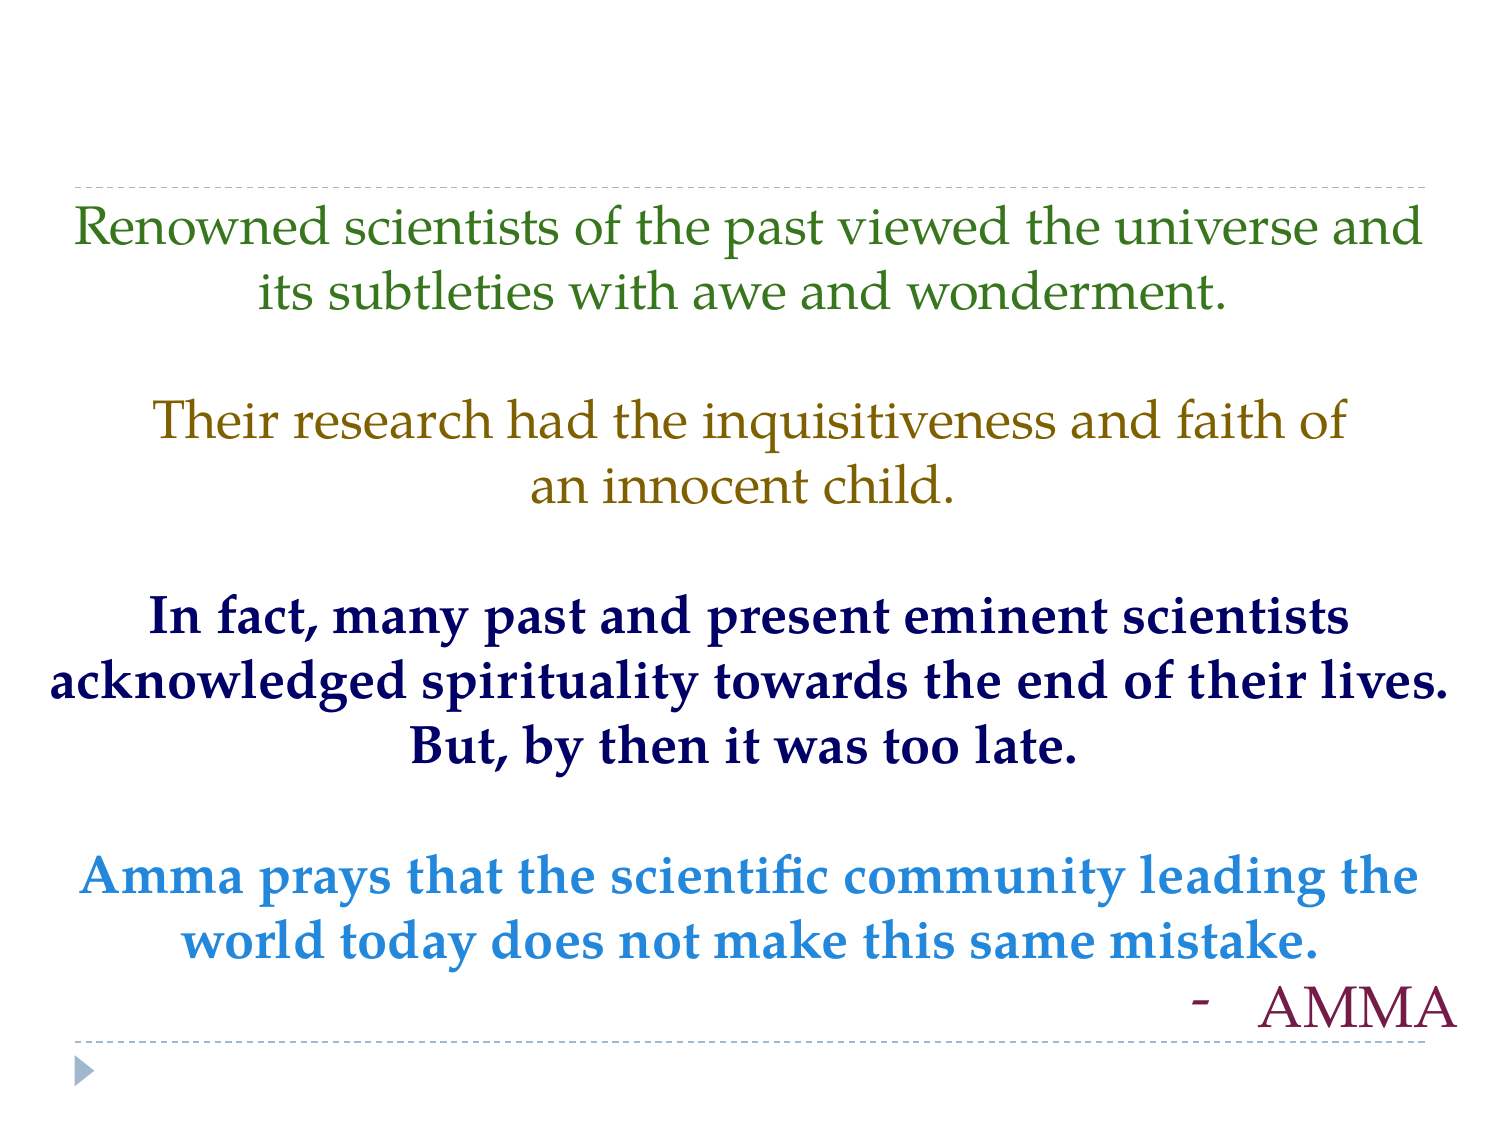

Renowned scientists of the past viewed the universe and its subtleties with awe and wonderment.
Their research had the inquisitiveness and faith of
an innocent child.
In fact, many past and present eminent scientists
acknowledged spirituality towards the end of their lives. But, by then it was too late.
Amma prays that the scientific community leading the world today does not make this same mistake.
AMMA